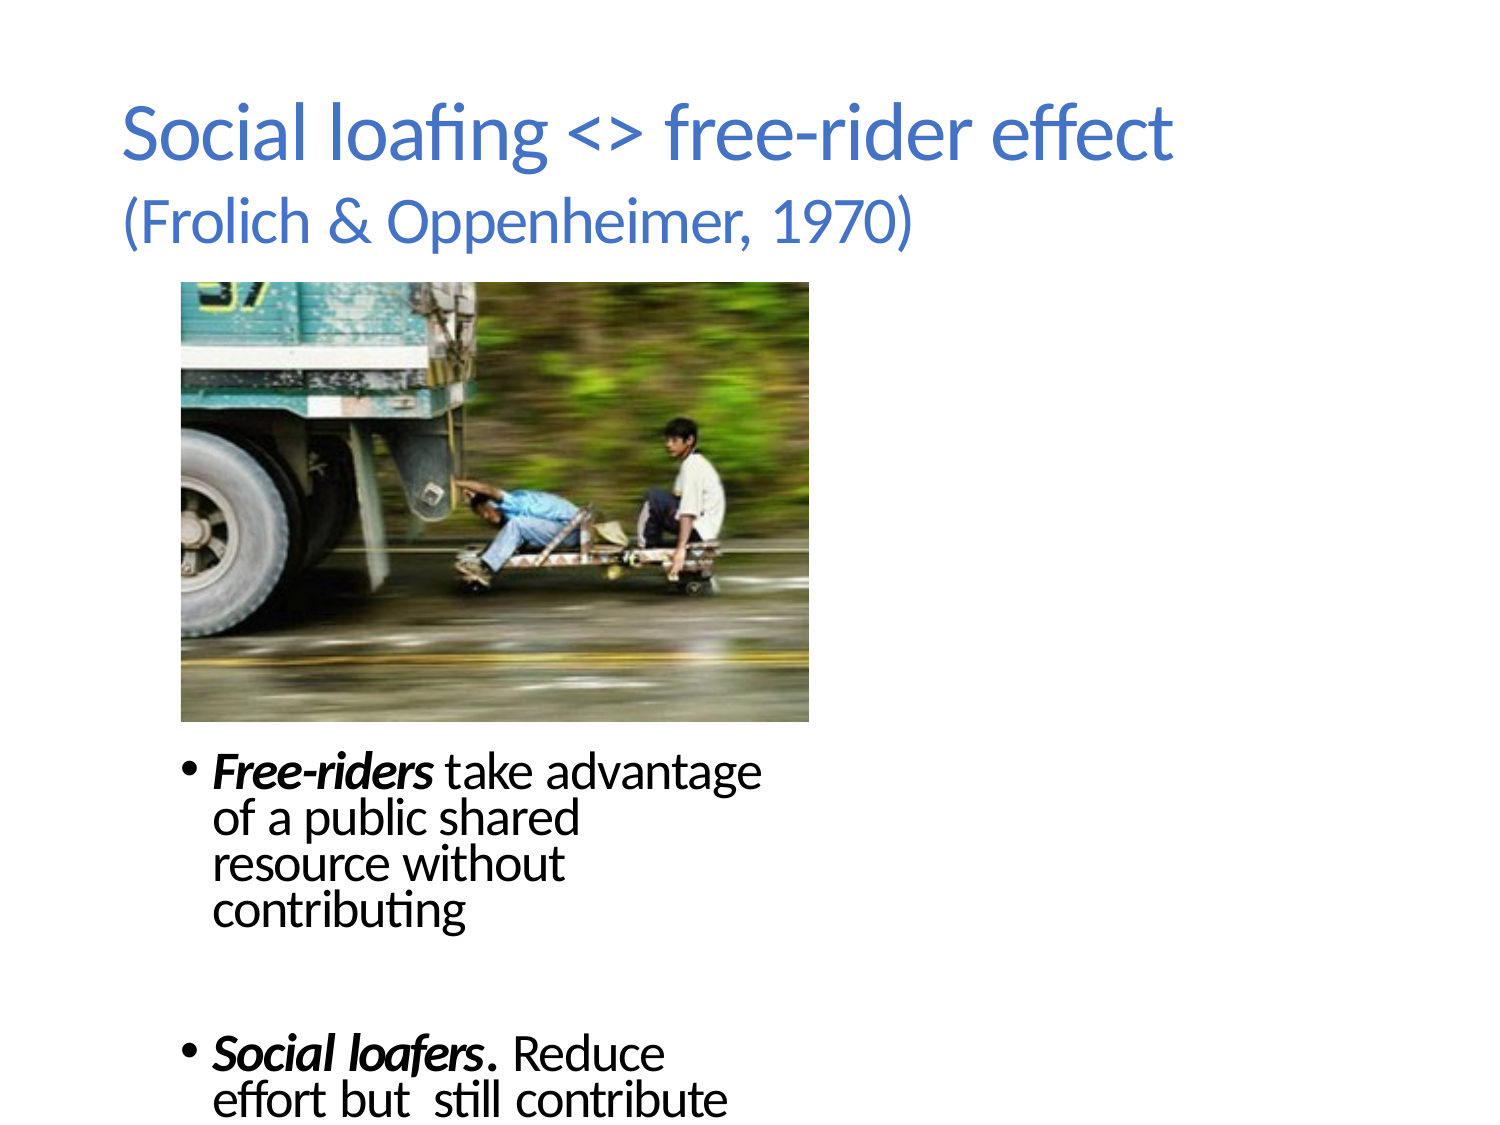

Social loafing <> free-rider effect
(Frolich & Oppenheimer, 1970)

Free-riders take advantage of a public shared resource without contributing

Social loafers. Reduce effort but  still contribute